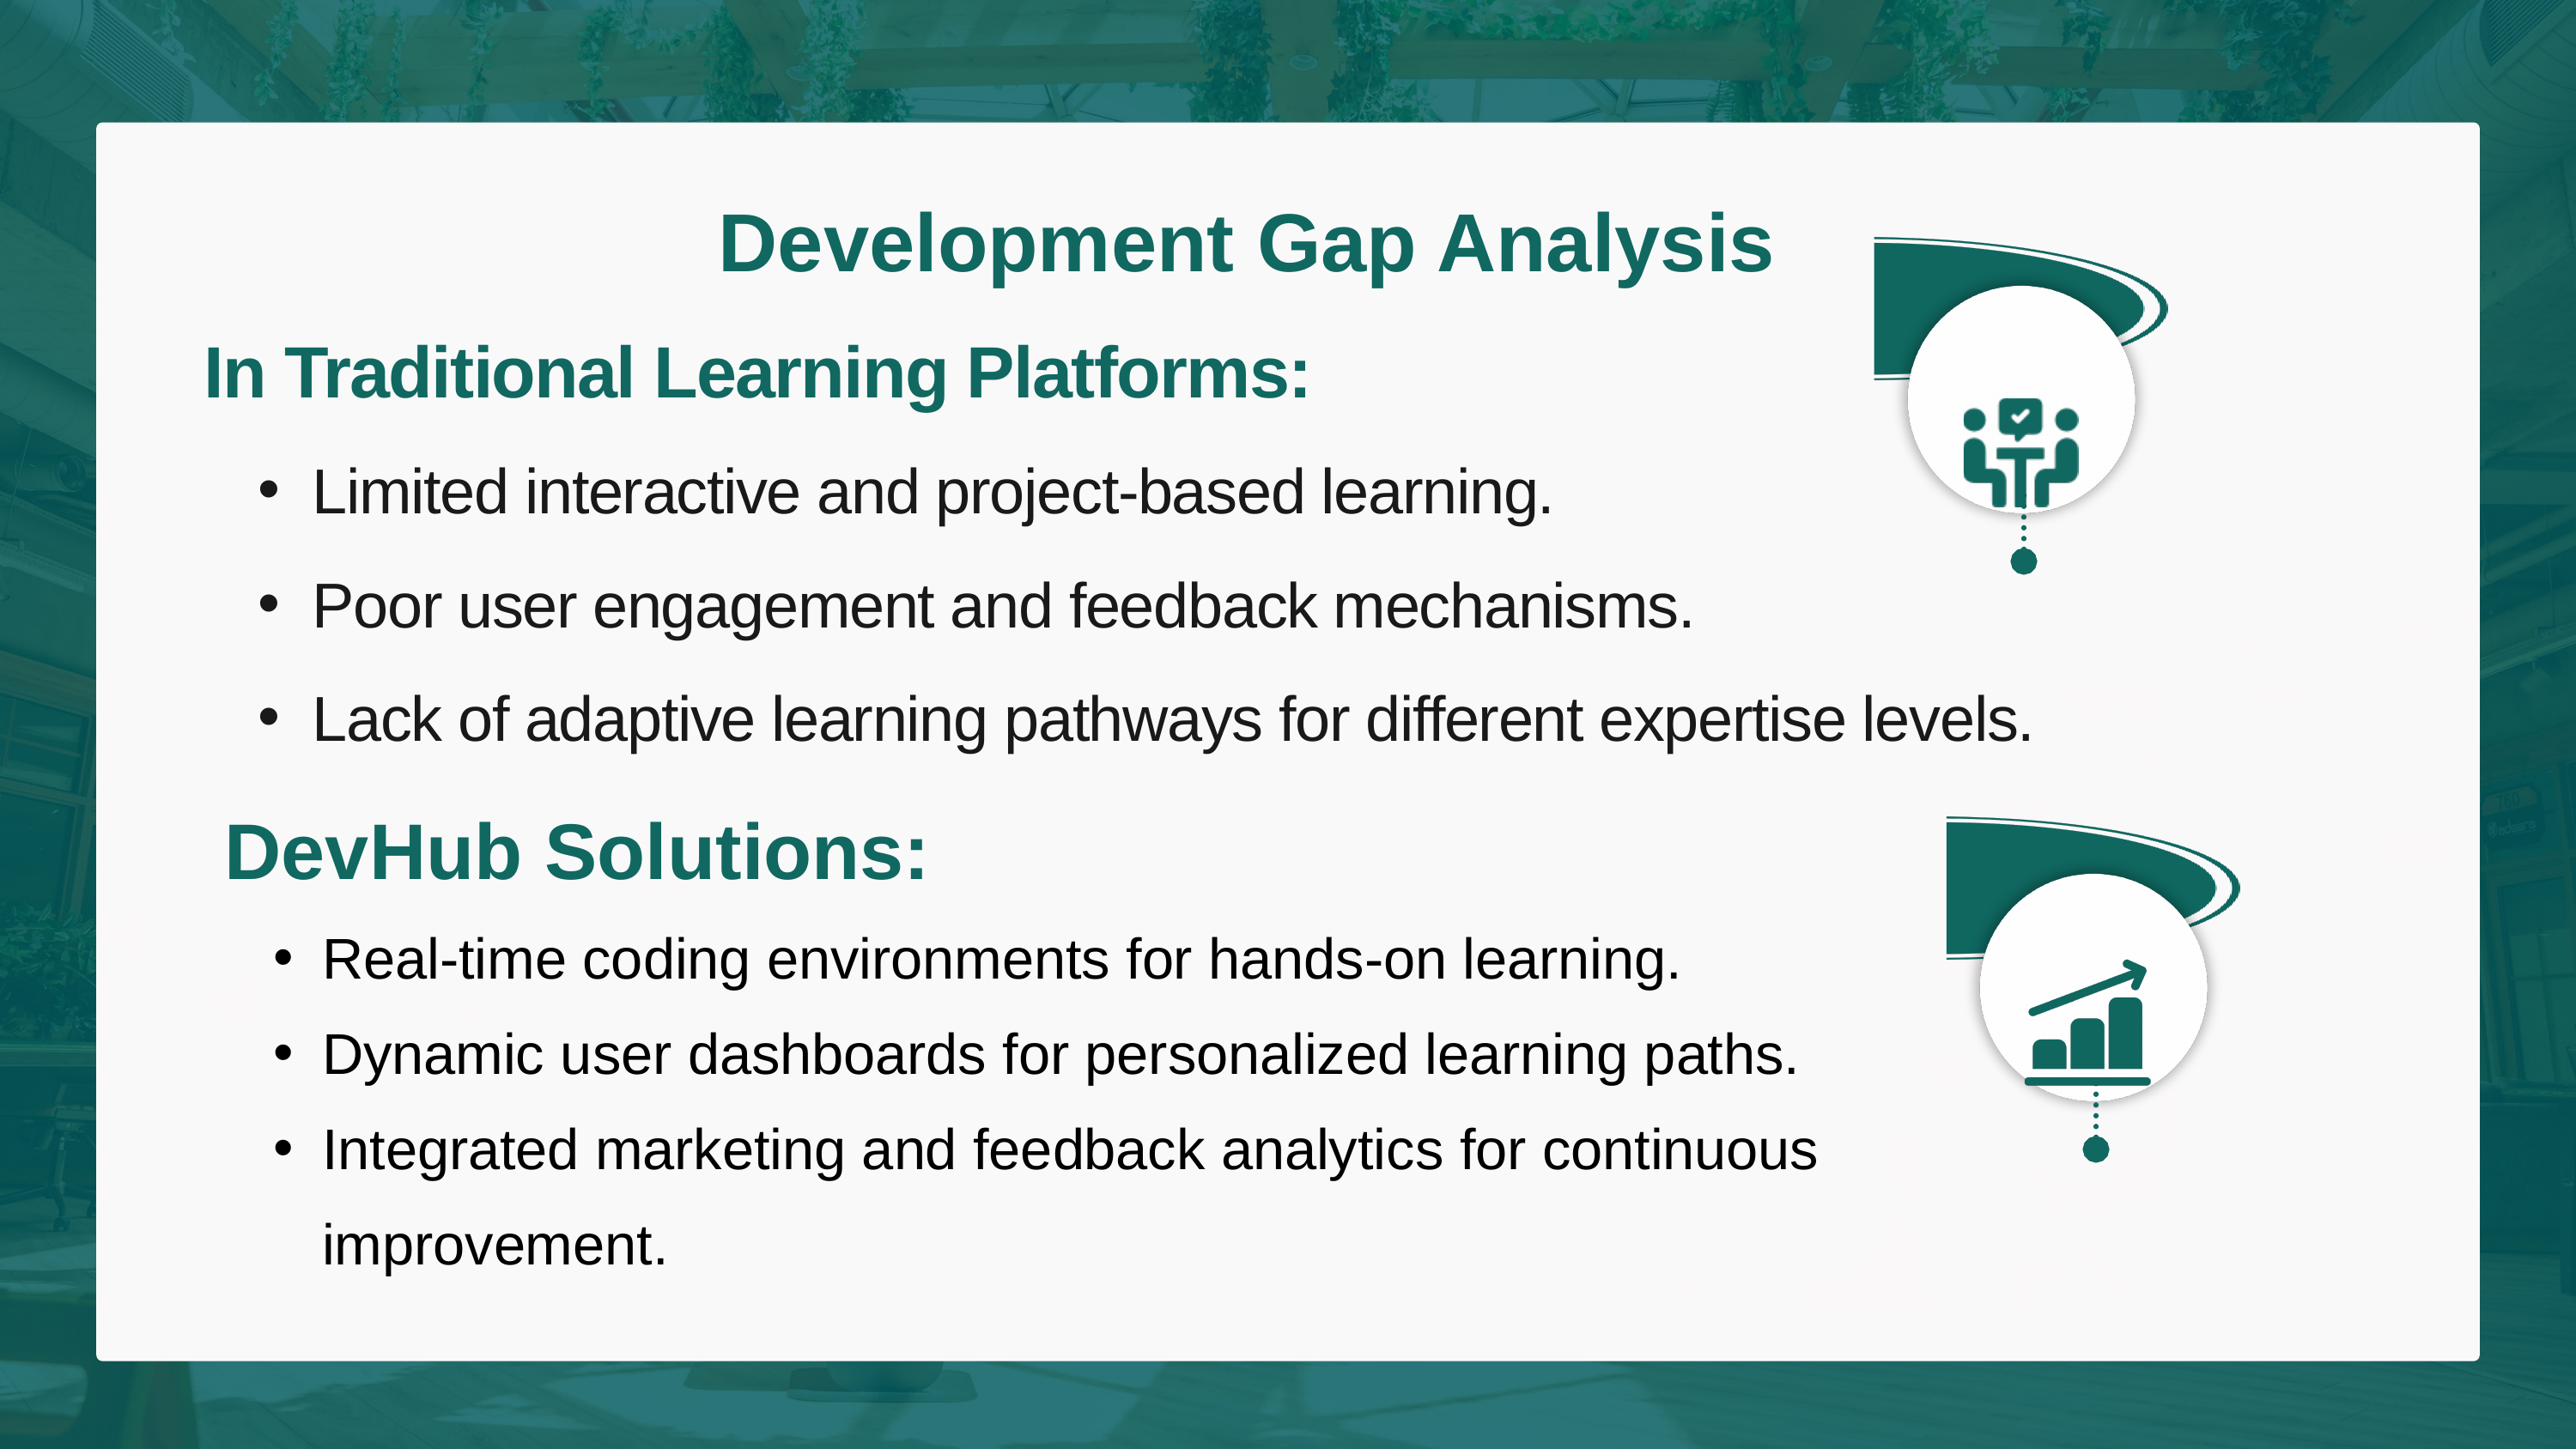

Development Gap Analysis

In Traditional Learning Platforms:
Limited interactive and project-based learning.
Poor user engagement and feedback mechanisms.
Lack of adaptive learning pathways for different expertise levels.

DevHub Solutions:
Real-time coding environments for hands-on learning.
Dynamic user dashboards for personalized learning paths.
Integrated marketing and feedback analytics for continuous improvement.